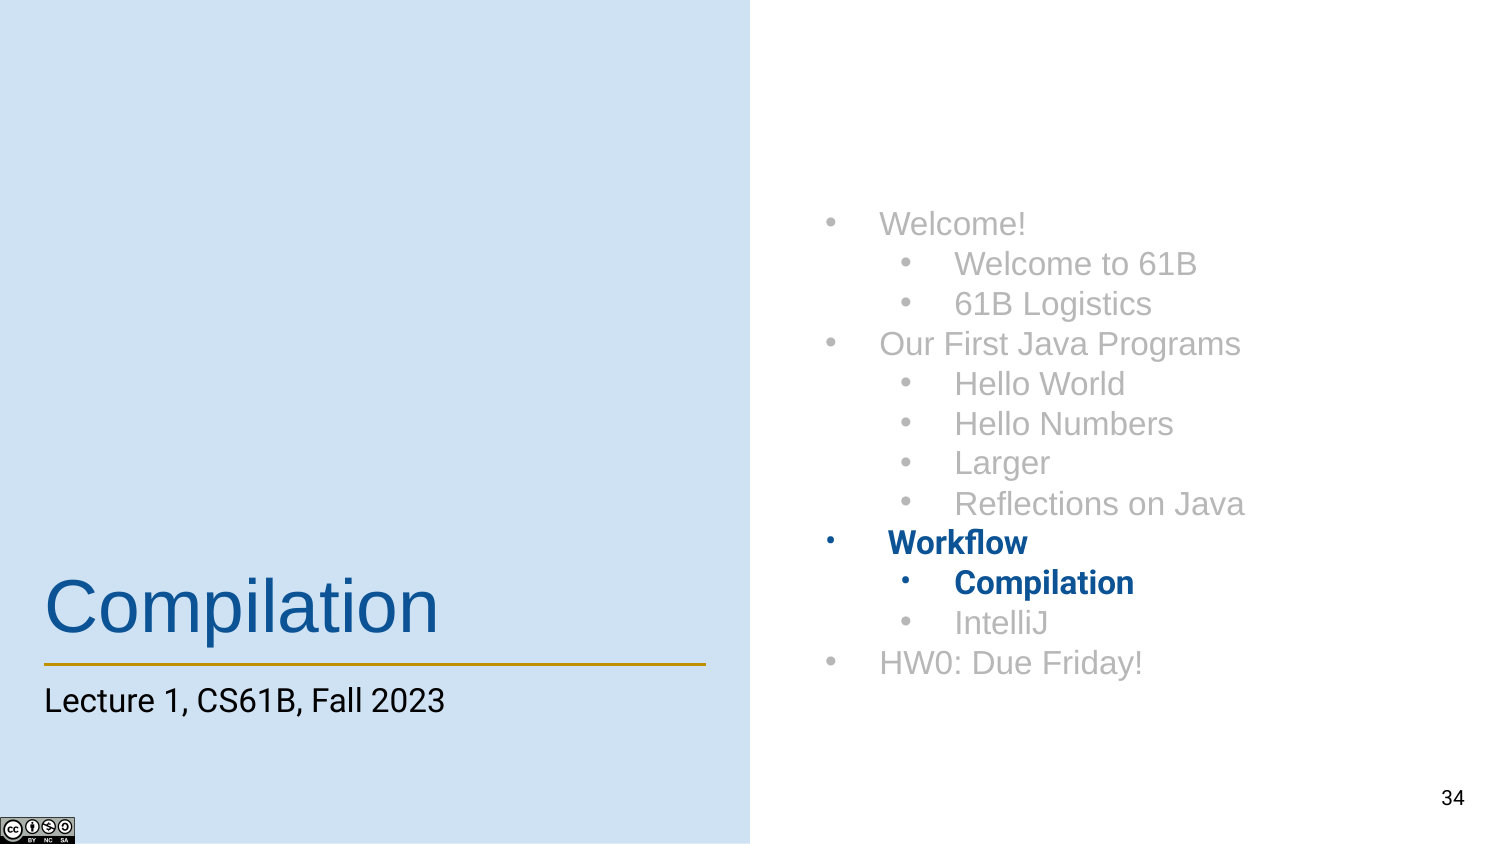

Welcome!
Welcome to 61B
61B Logistics
Our First Java Programs
Hello World
Hello Numbers
Larger
Reflections on Java
 Workflow
Compilation
IntelliJ
HW0: Due Friday!
# Compilation
Lecture 1, CS61B, Fall 2023
34